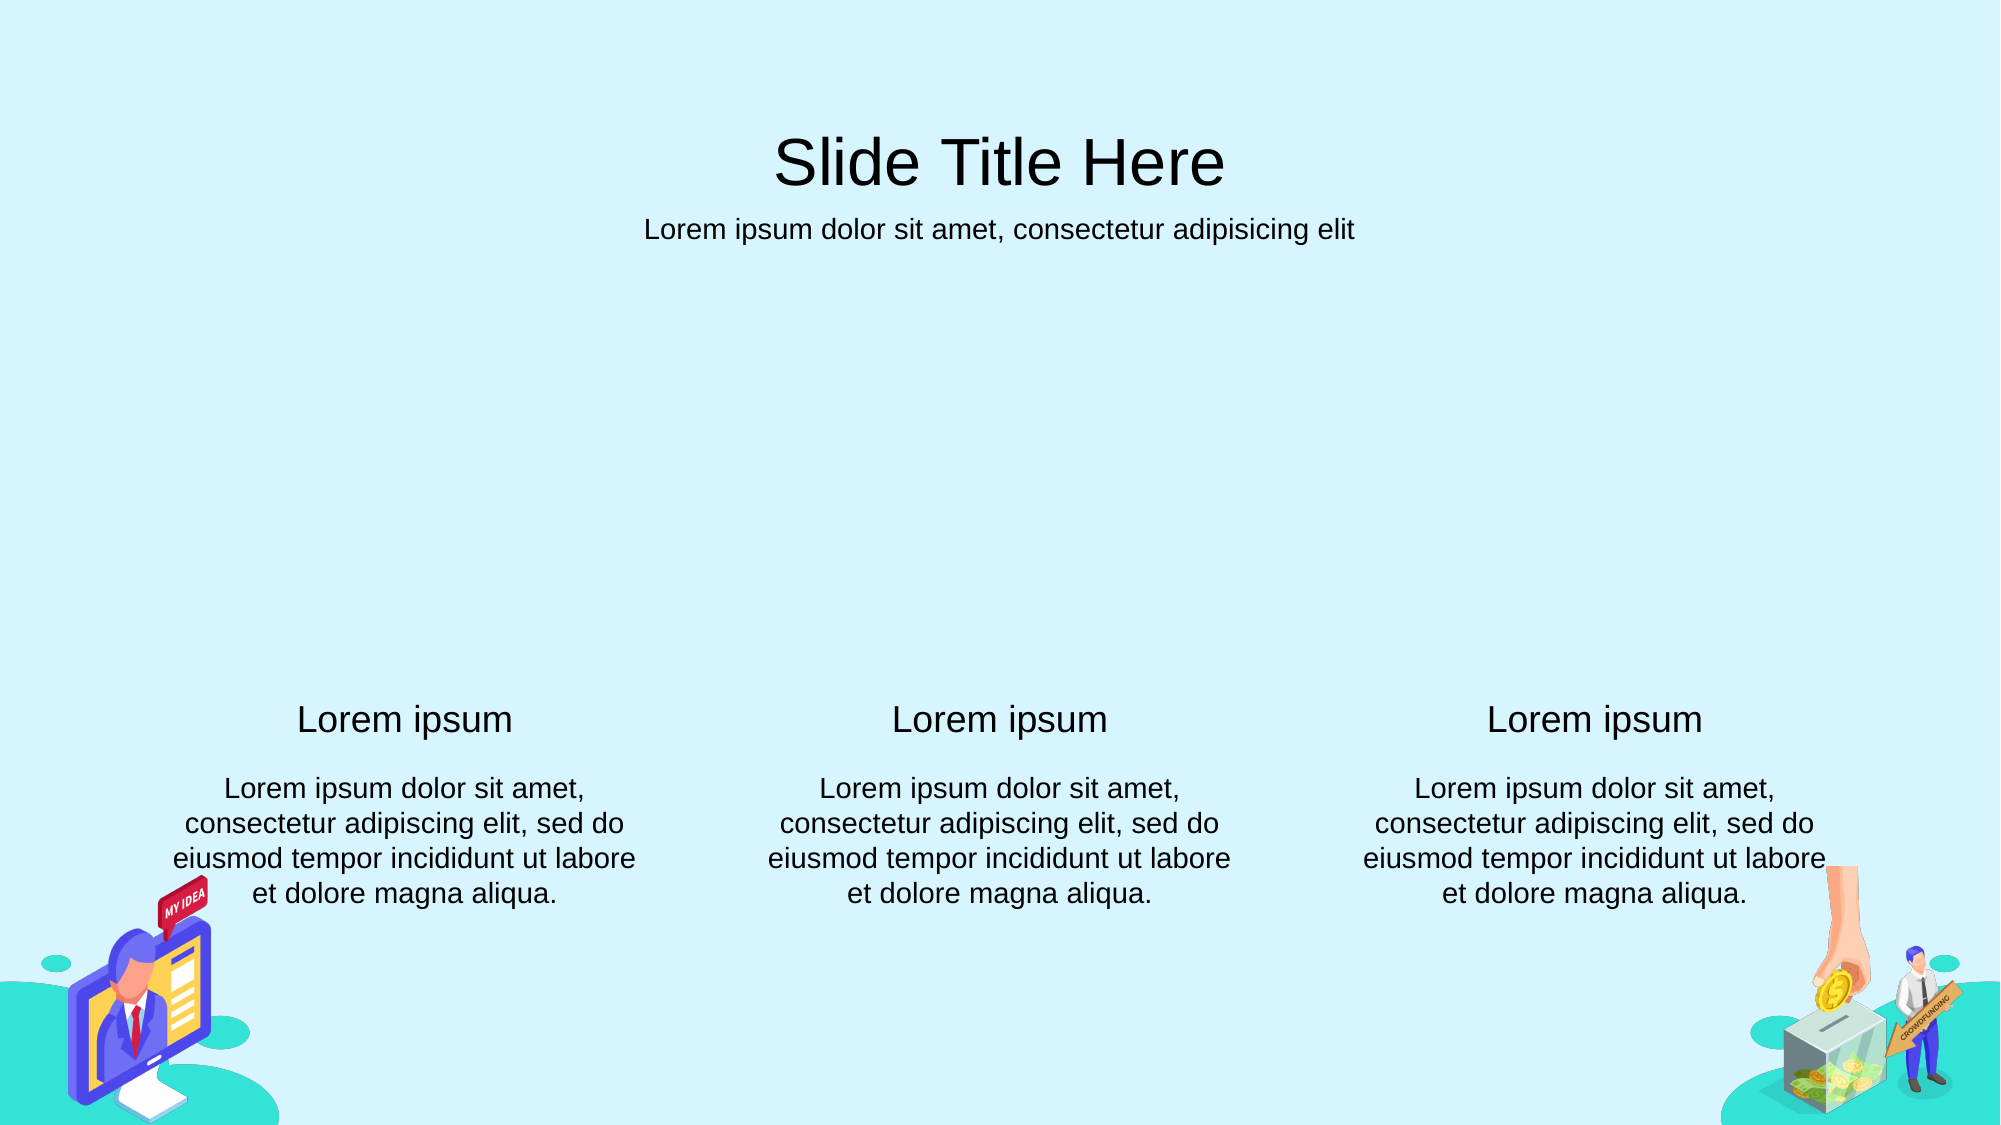

Slide Title Here
Lorem ipsum dolor sit amet, consectetur adipisicing elit

Lorem ipsum
Lorem ipsum
Lorem ipsum
Lorem ipsum dolor sit amet, consectetur adipiscing elit, sed do eiusmod tempor incididunt ut labore et dolore magna aliqua.
Lorem ipsum dolor sit amet, consectetur adipiscing elit, sed do eiusmod tempor incididunt ut labore et dolore magna aliqua.
Lorem ipsum dolor sit amet, consectetur adipiscing elit, sed do eiusmod tempor incididunt ut labore et dolore magna aliqua.